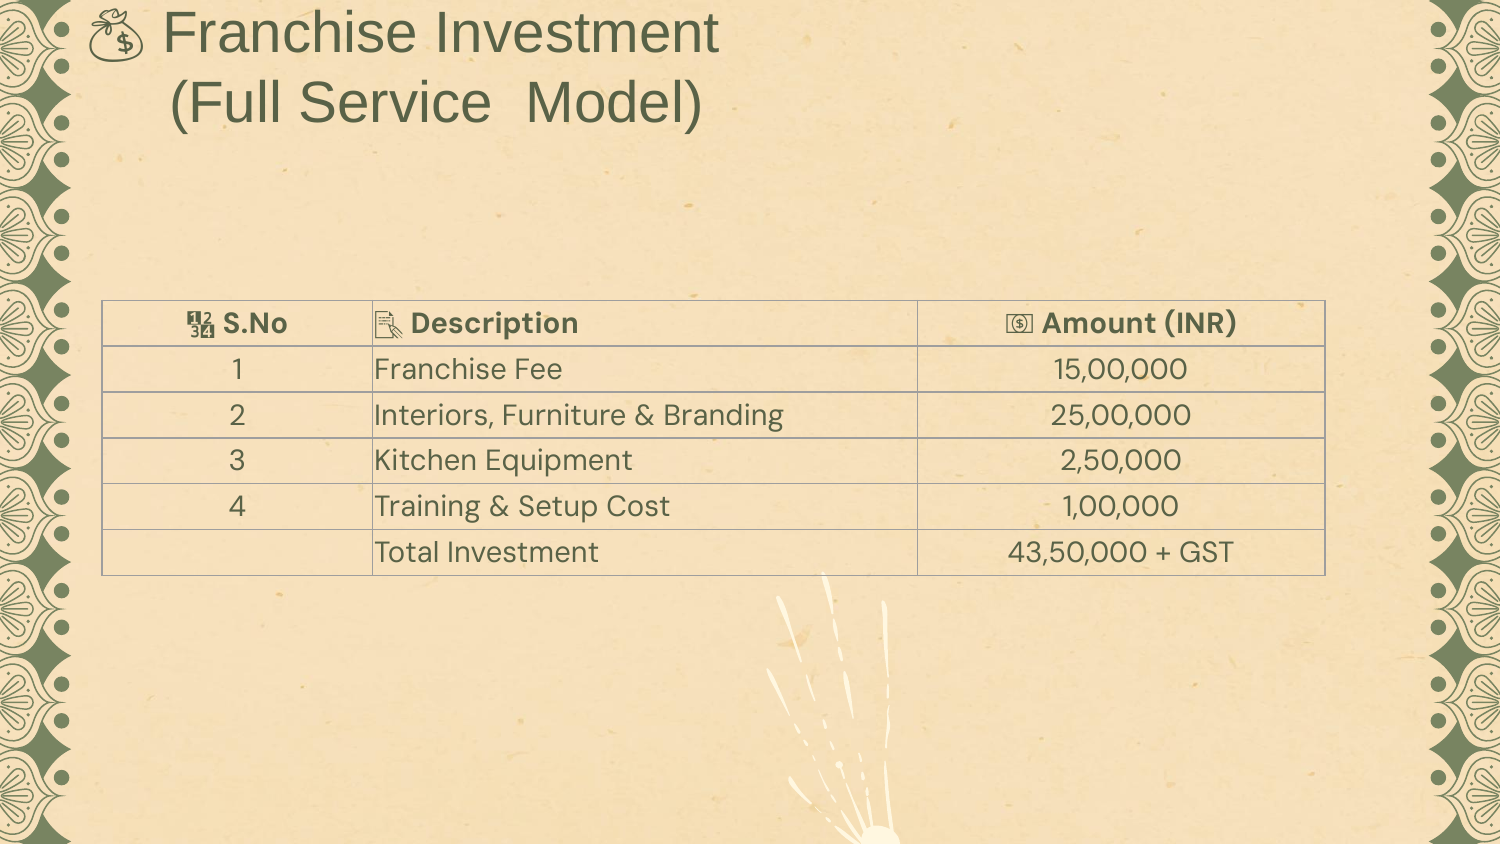

# 💰 Franchise Investment (Full Service  Model)

| 🔢 S.No | 📝 Description | 💵 Amount (INR) |
| --- | --- | --- |
| 1 | Franchise Fee | 15,00,000 |
| 2 | Interiors, Furniture & Branding | 25,00,000 |
| 3 | Kitchen Equipment | 2,50,000 |
| 4 | Training & Setup Cost | 1,00,000 |
|  | Total Investment | 43,50,000 + GST |